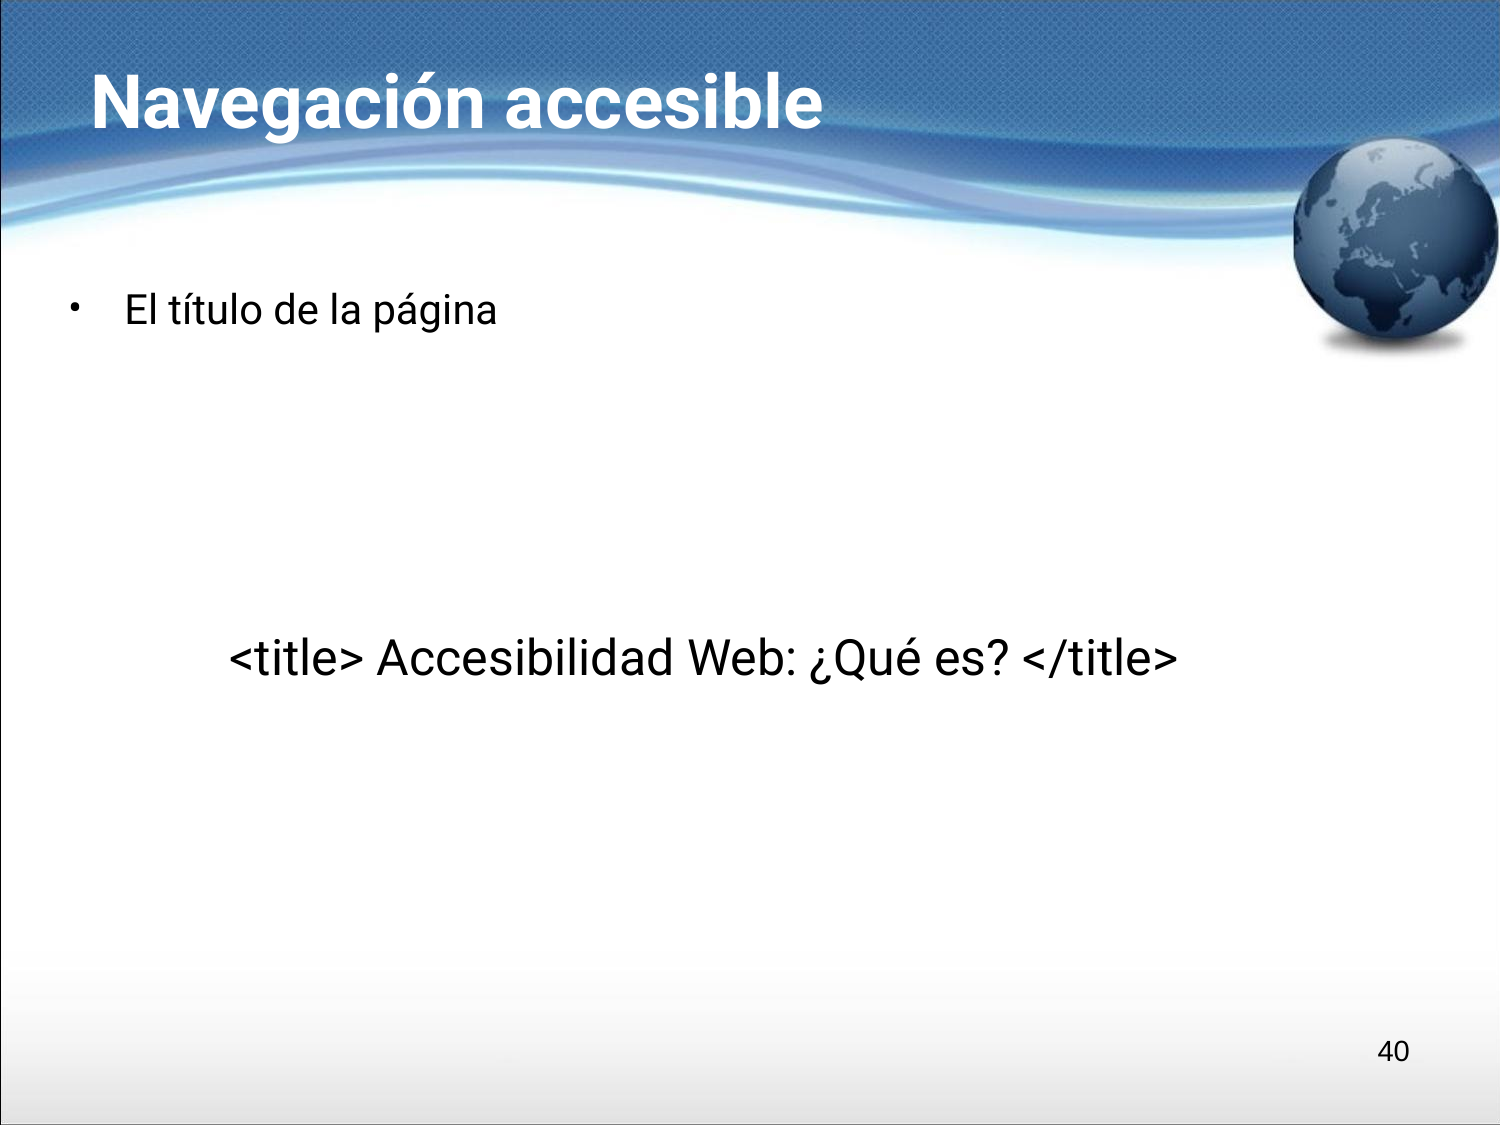

# Navegación accesible
El título de la página

<title> Accesibilidad Web: ¿Qué es? </title>
40